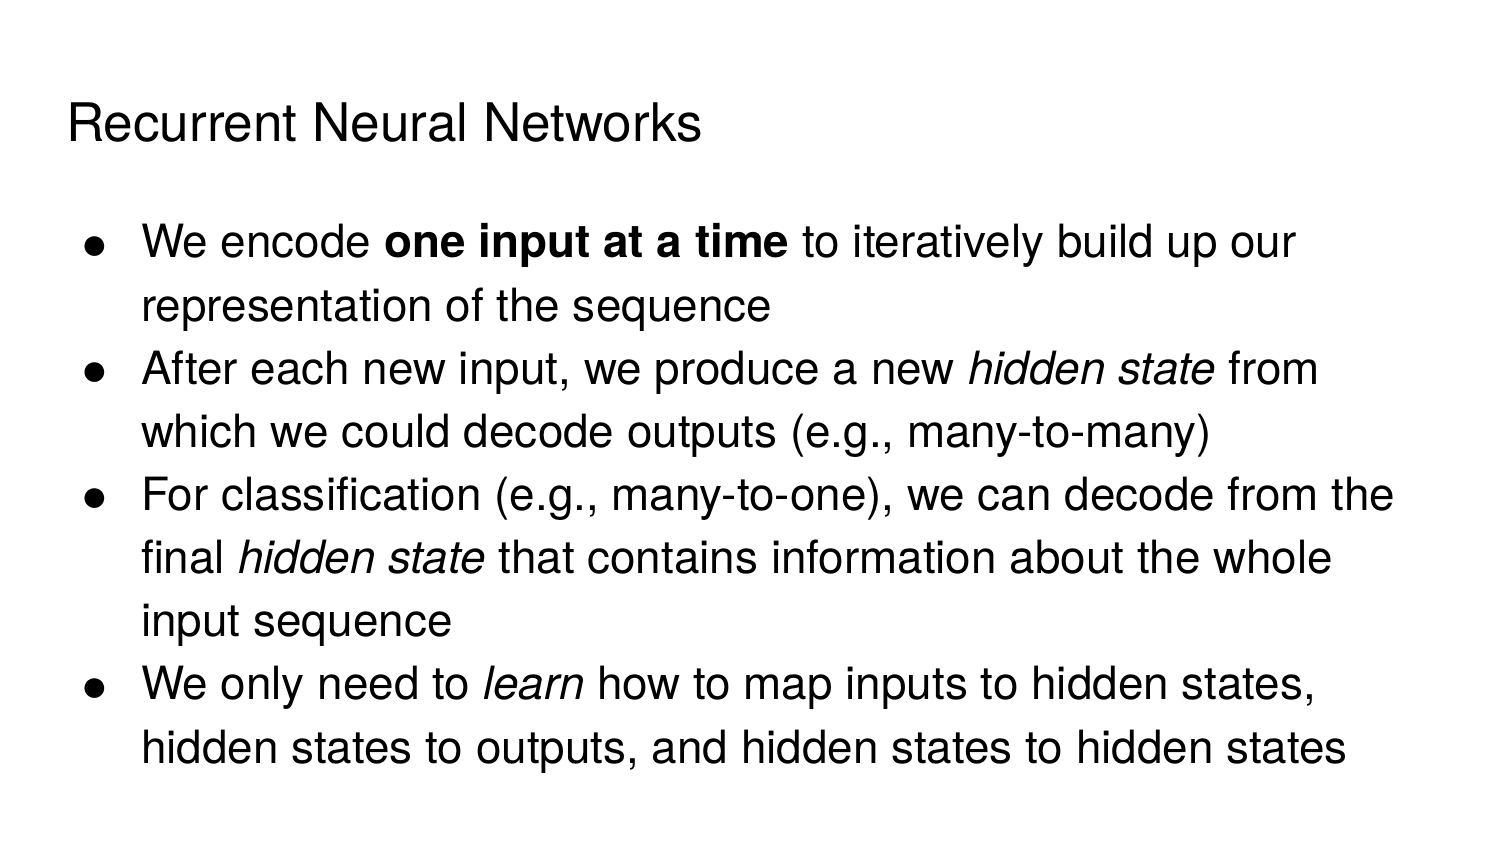

# Recurrent Neural Networks
We encode one input at a time to iteratively build up our representation of the sequence
After each new input, we produce a new hidden state from which we could decode outputs (e.g., many-to-many)
For classification (e.g., many-to-one), we can decode from the final hidden state that contains information about the whole input sequence
We only need to learn how to map inputs to hidden states, hidden states to outputs, and hidden states to hidden states